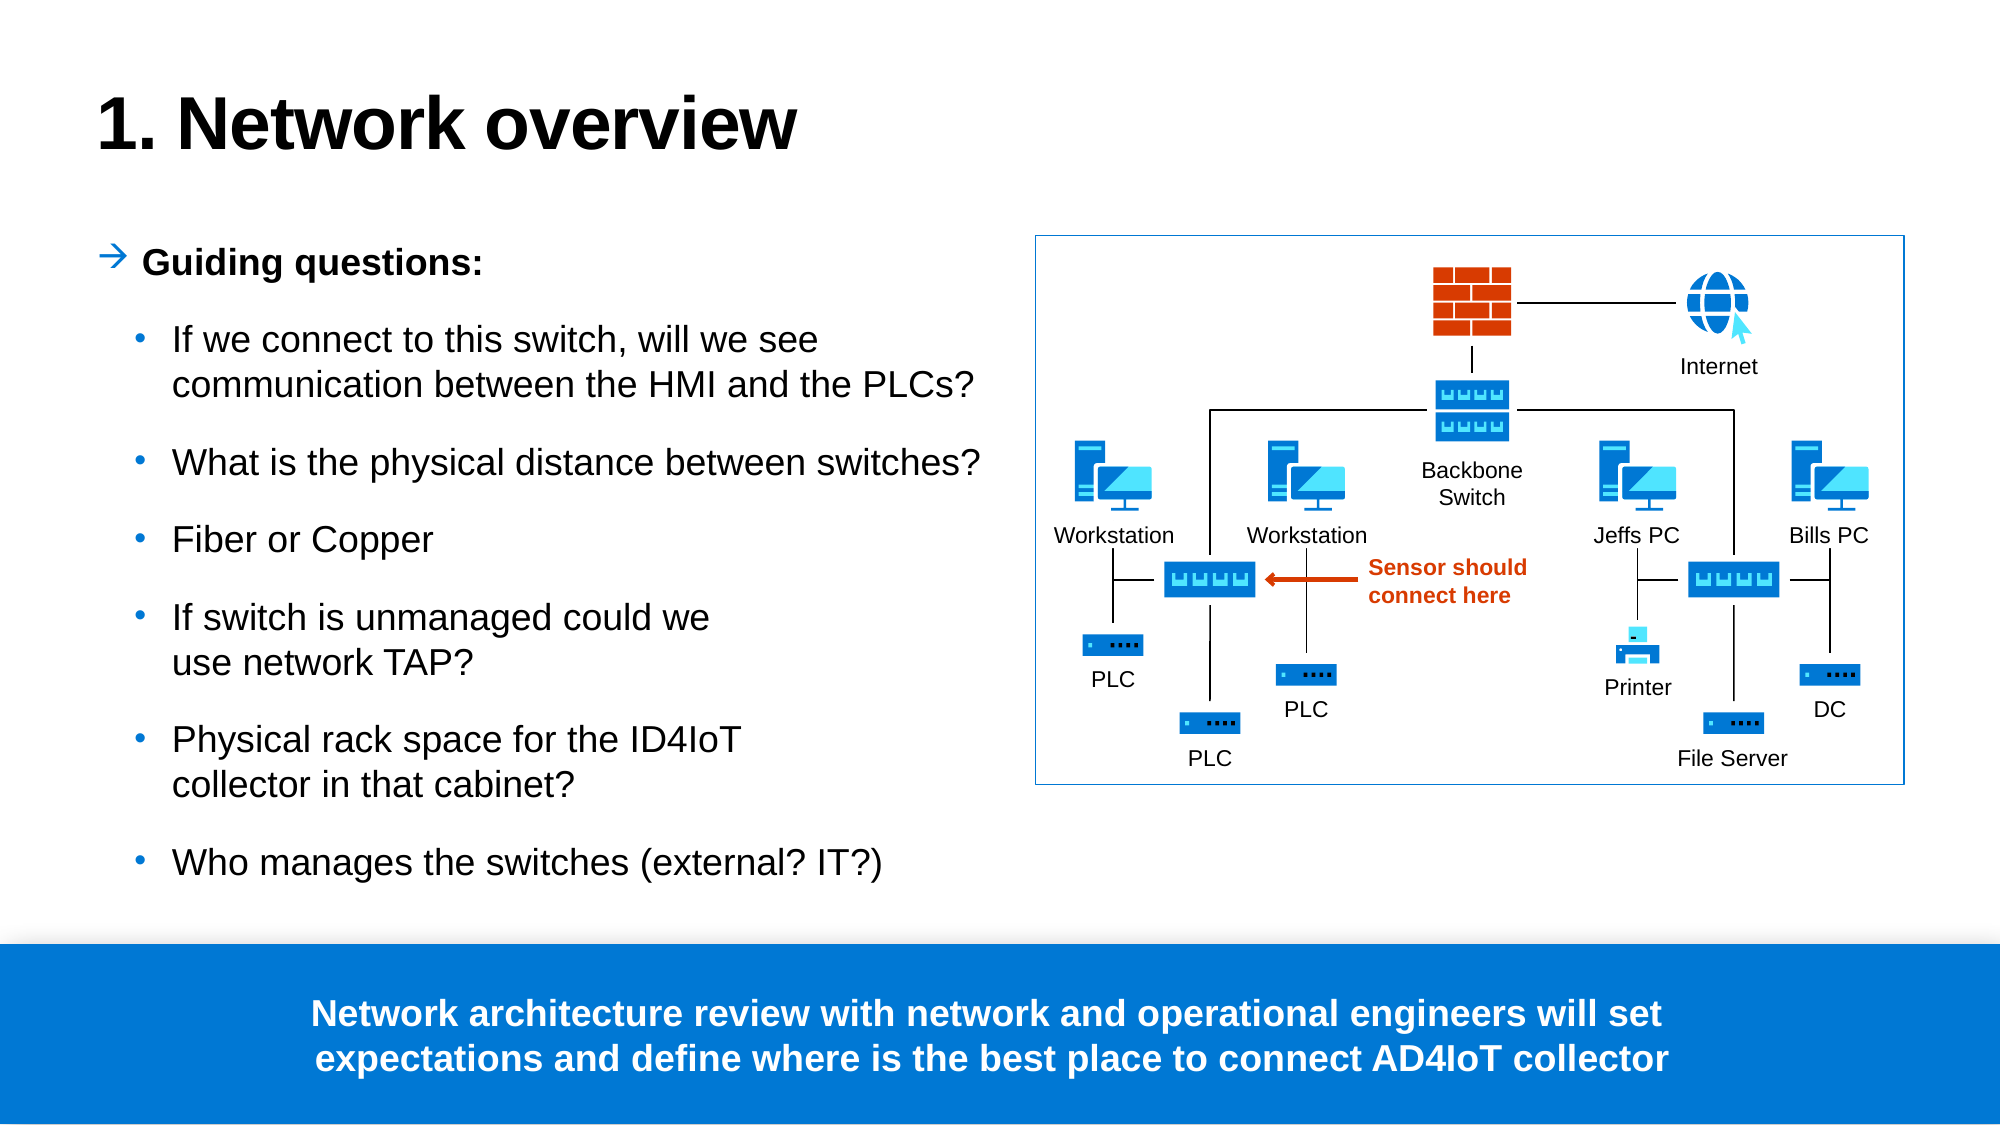

# 1. Network overview

Internet

Backbone Switch

Workstation
Workstation
Jeffs PC
Bills PC
Sensor should connect here

PLC
Printer
PLC
DC

PLC
File Server
Guiding questions:
If we connect to this switch, will we see communication between the HMI and the PLCs?
What is the physical distance between switches?
Fiber or Copper
If switch is unmanaged could we
use network TAP?
Physical rack space for the ID4IoT
collector in that cabinet?
Who manages the switches (external? IT?)
Network architecture review with network and operational engineers will set
expectations and define where is the best place to connect AD4IoT collector